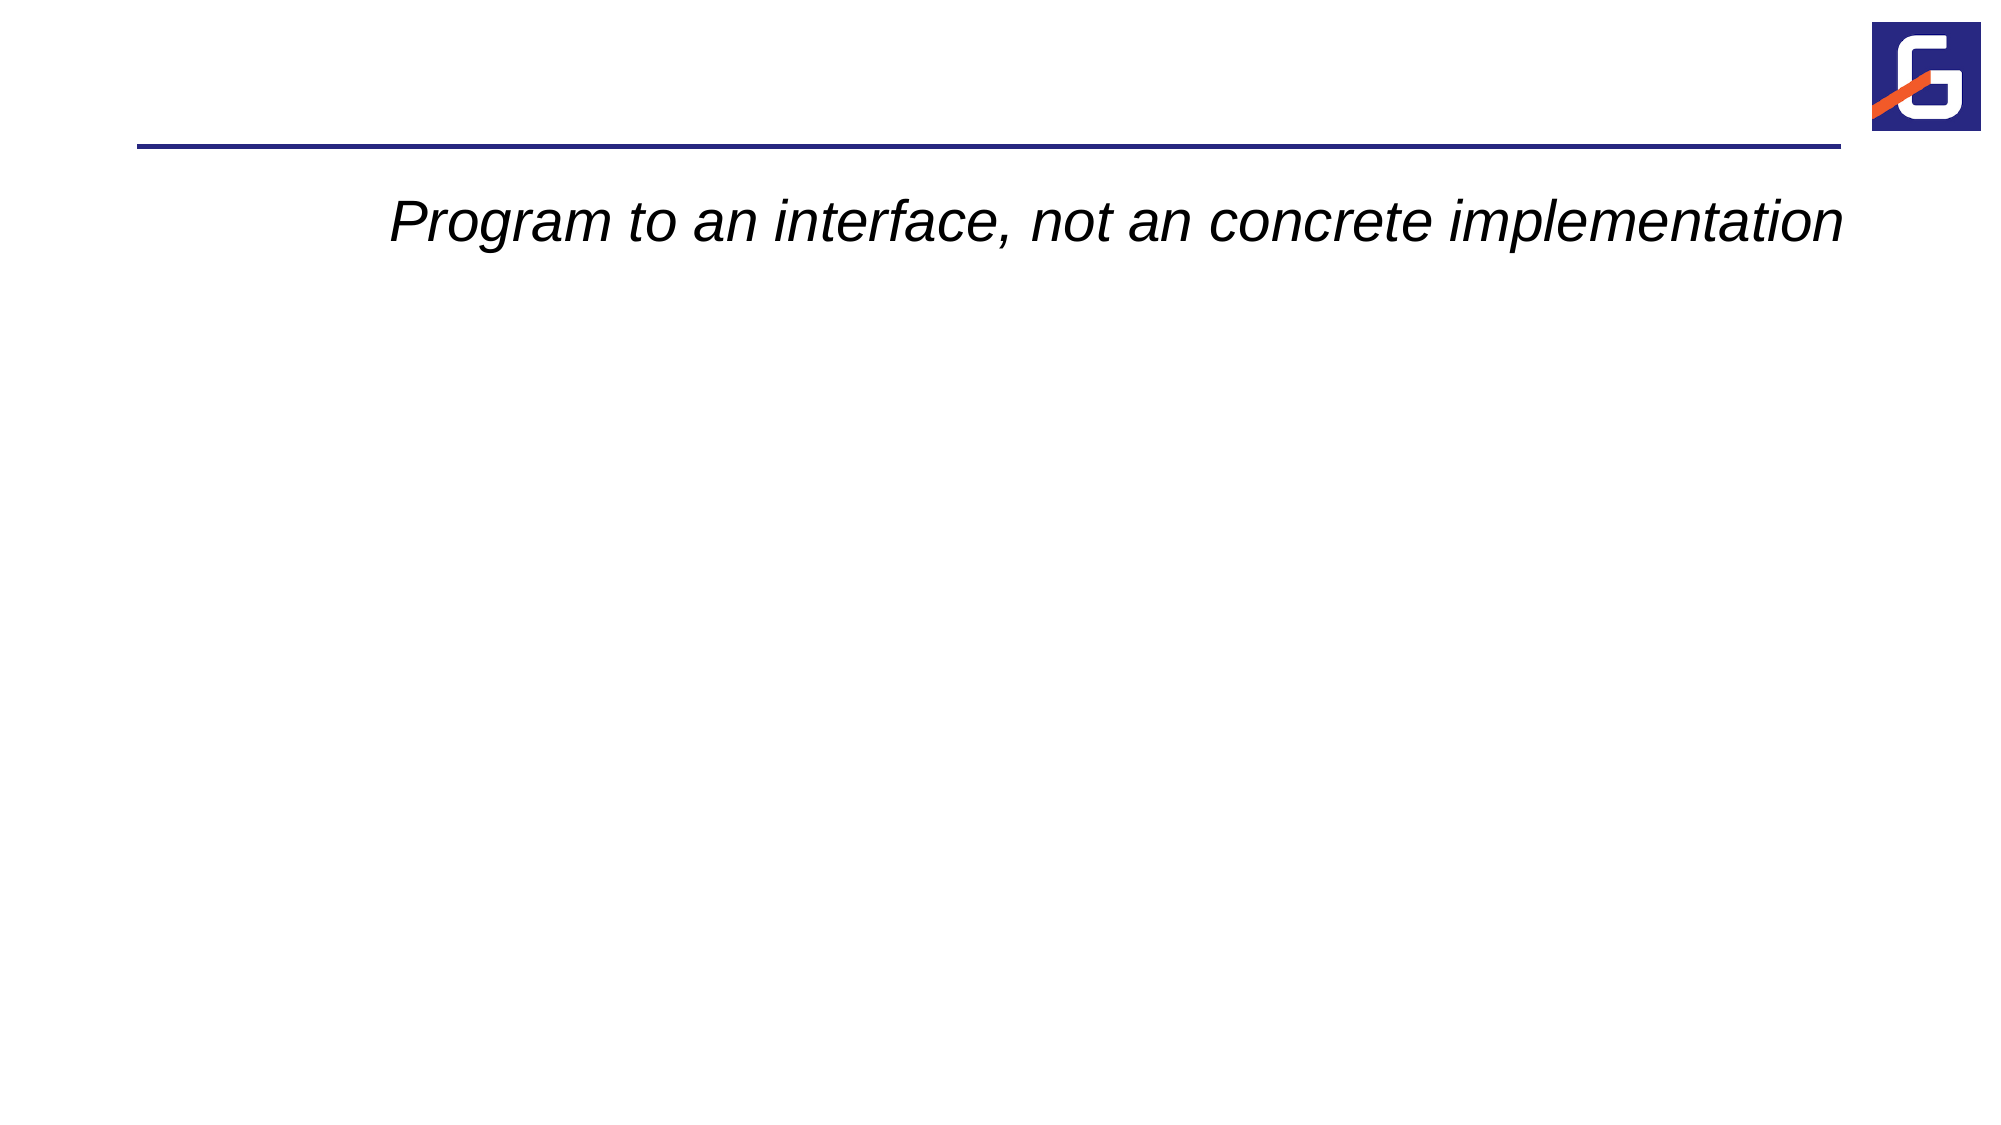

Program to an interface, not an concrete implementation